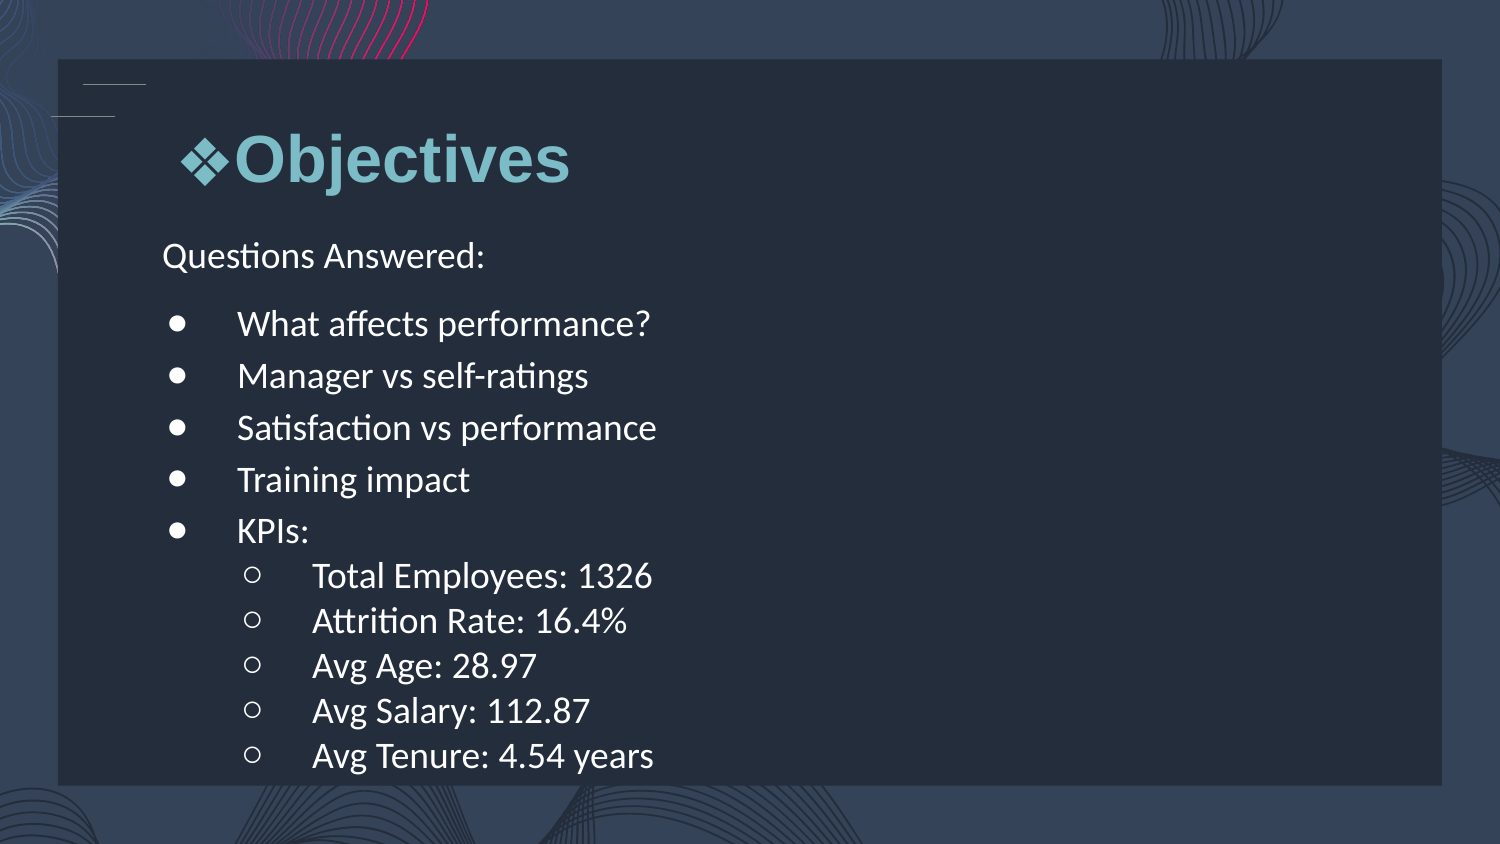

# Objectives
Questions Answered:
What affects performance?
Manager vs self-ratings
Satisfaction vs performance
Training impact
KPIs:
Total Employees: 1326
Attrition Rate: 16.4%
Avg Age: 28.97
Avg Salary: 112.87
Avg Tenure: 4.54 years